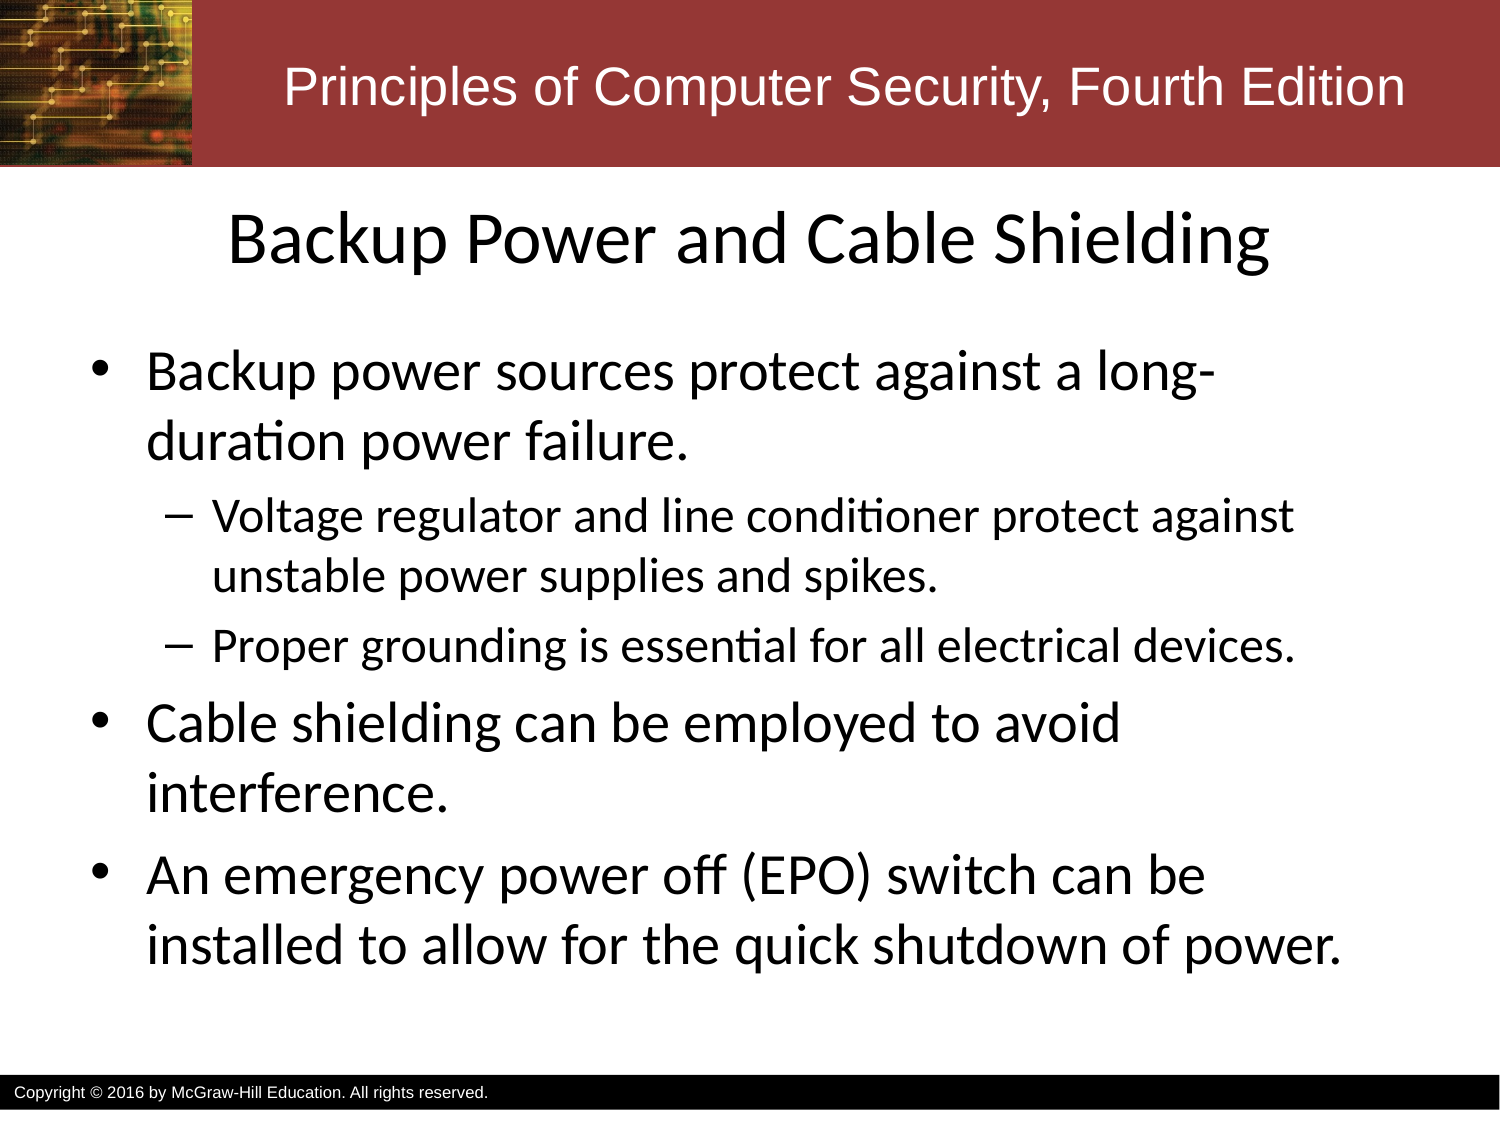

# Backup Power and Cable Shielding
Backup power sources protect against a long-duration power failure.
Voltage regulator and line conditioner protect against unstable power supplies and spikes.
Proper grounding is essential for all electrical devices.
Cable shielding can be employed to avoid interference.
An emergency power off (EPO) switch can be installed to allow for the quick shutdown of power.